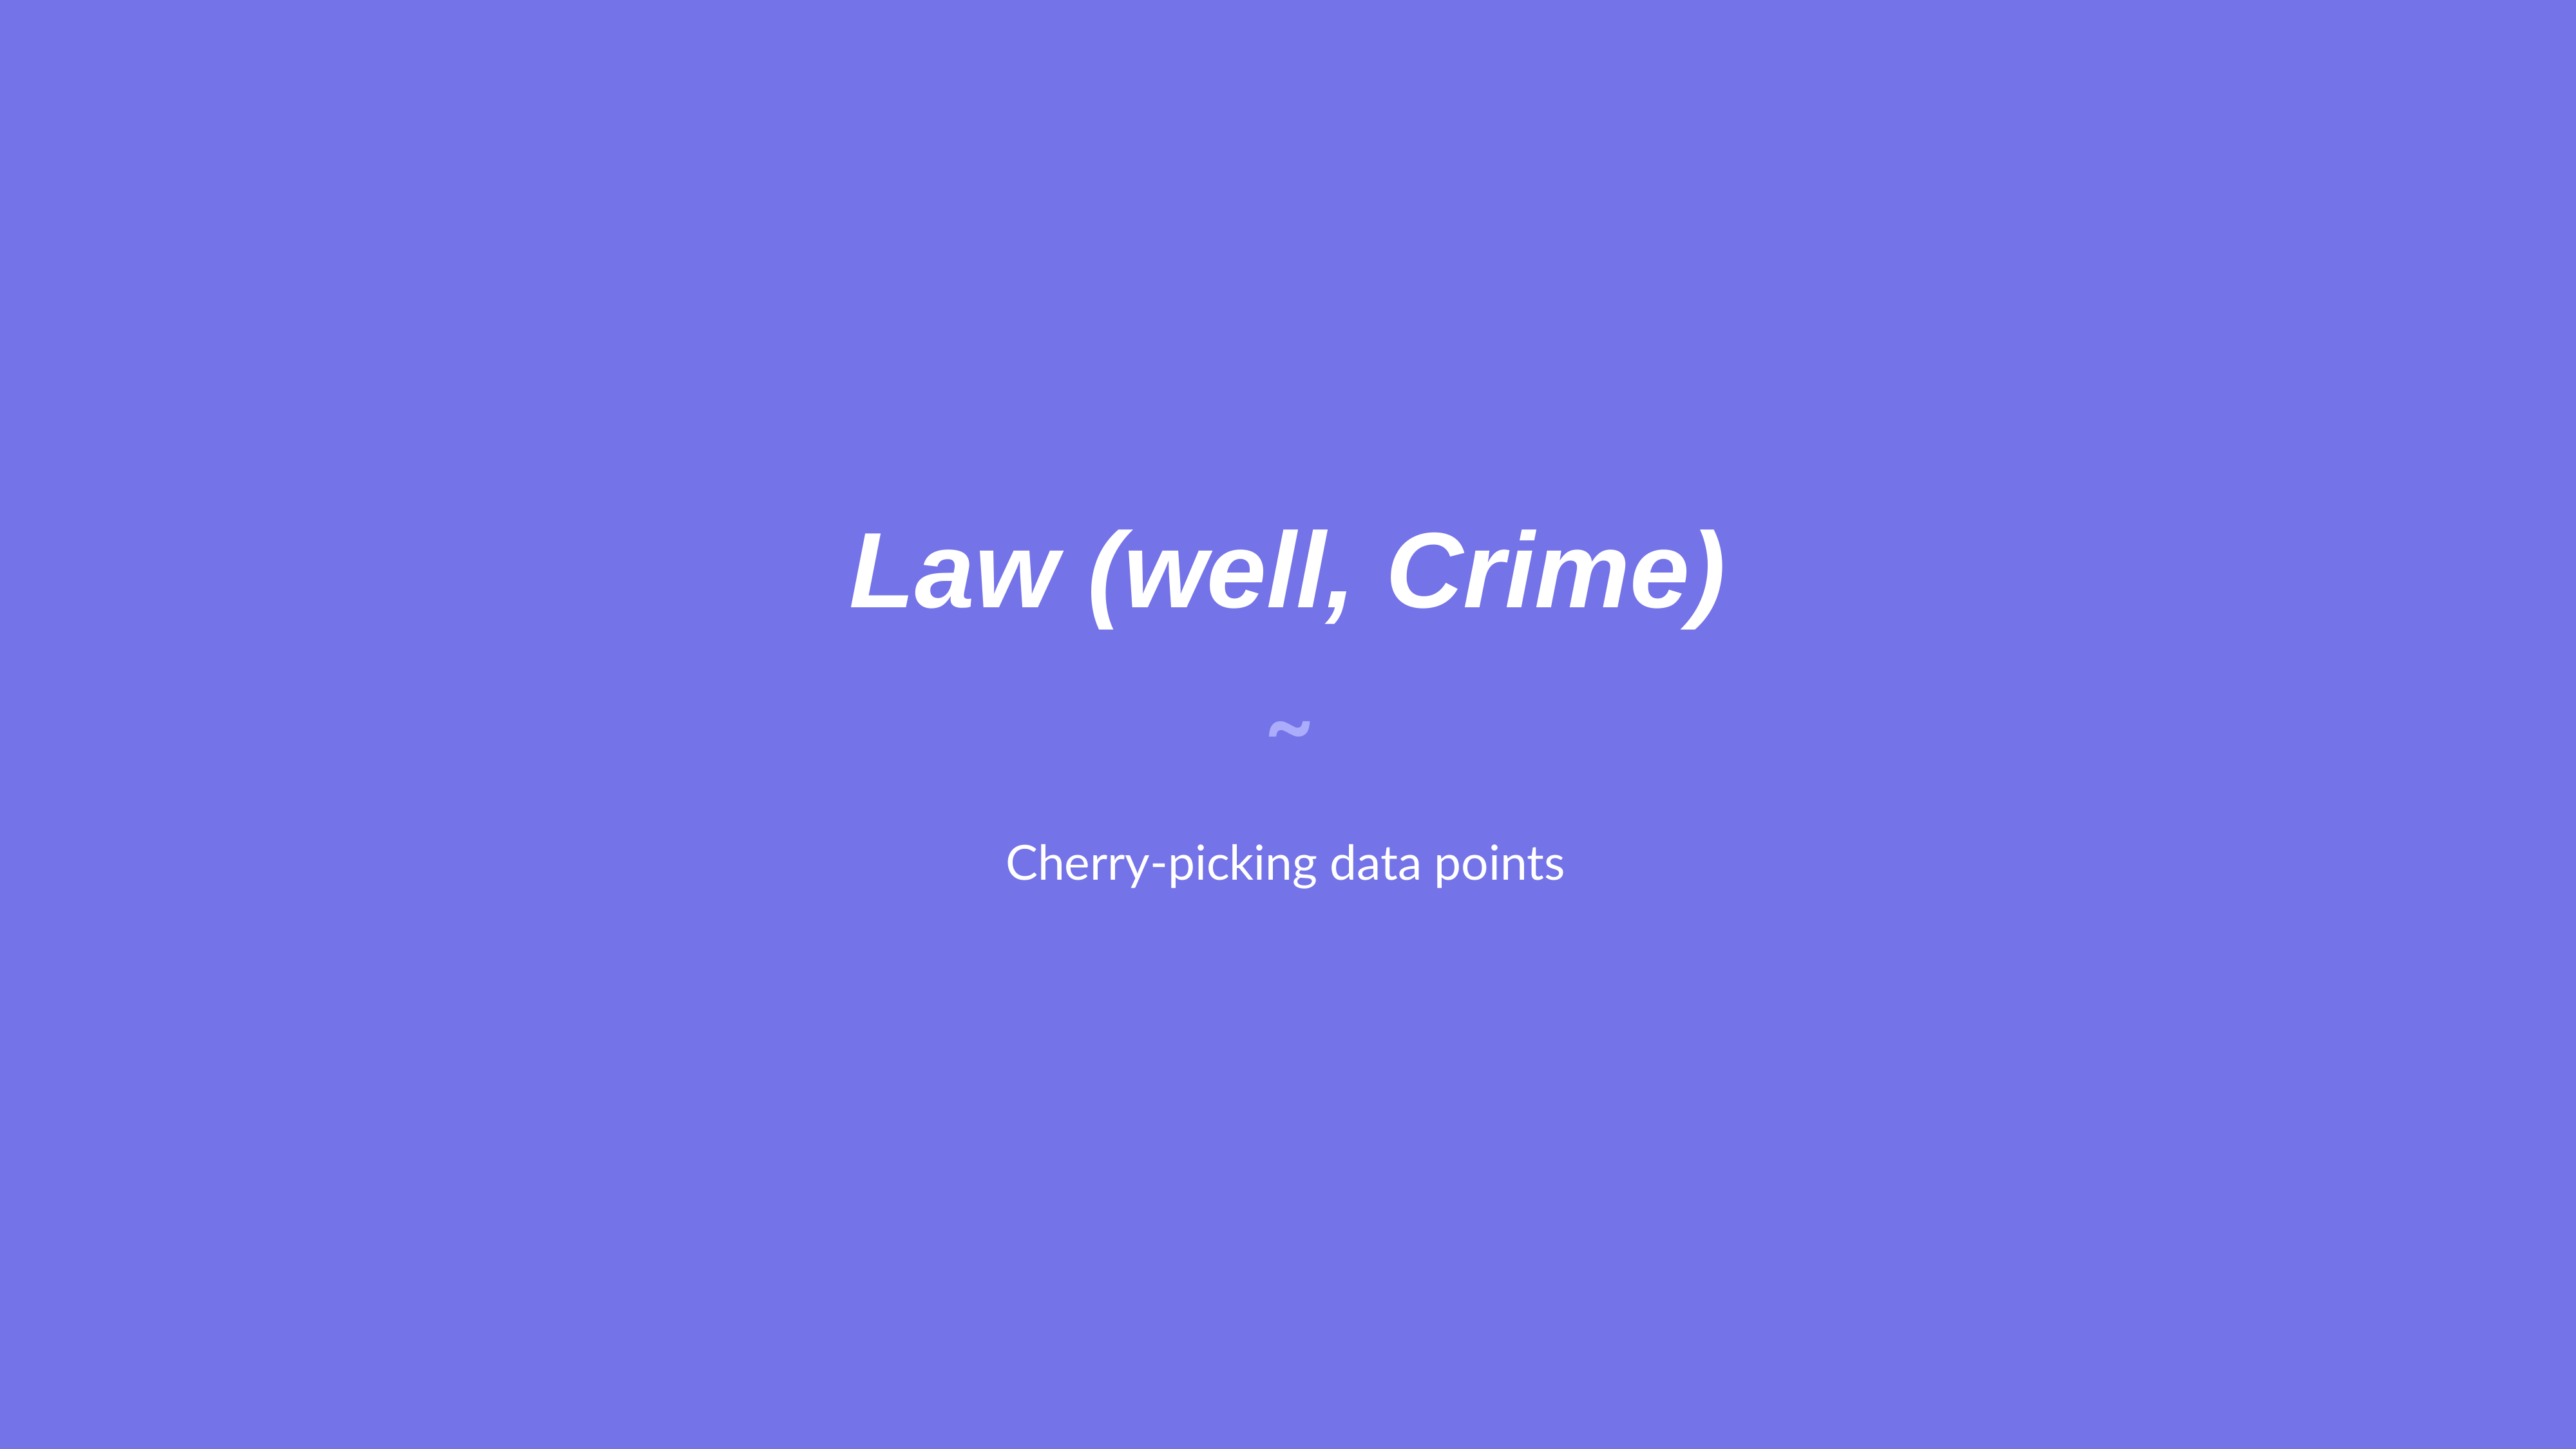

Law (well, Crime)
˜
Cherry-picking data points